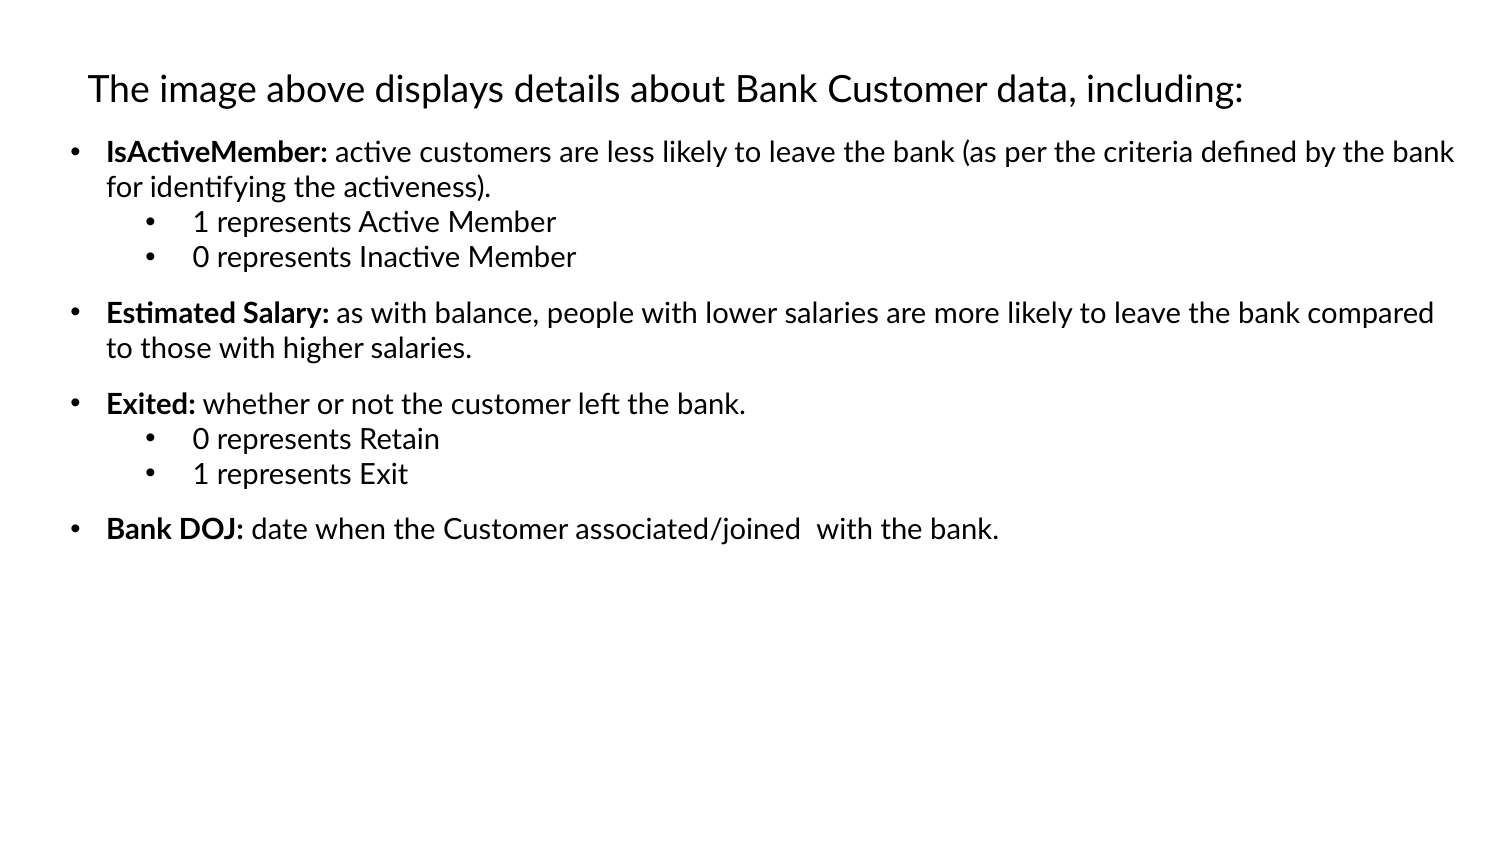

The image above displays details about Bank Customer data, including:

IsActiveMember: active customers are less likely to leave the bank (as per the criteria defined by the bank for identifying the activeness).
1 represents Active Member
0 represents Inactive Member
Estimated Salary: as with balance, people with lower salaries are more likely to leave the bank compared to those with higher salaries.
Exited: whether or not the customer left the bank.
0 represents Retain
1 represents Exit
Bank DOJ: date when the Customer associated/joined  with the bank.